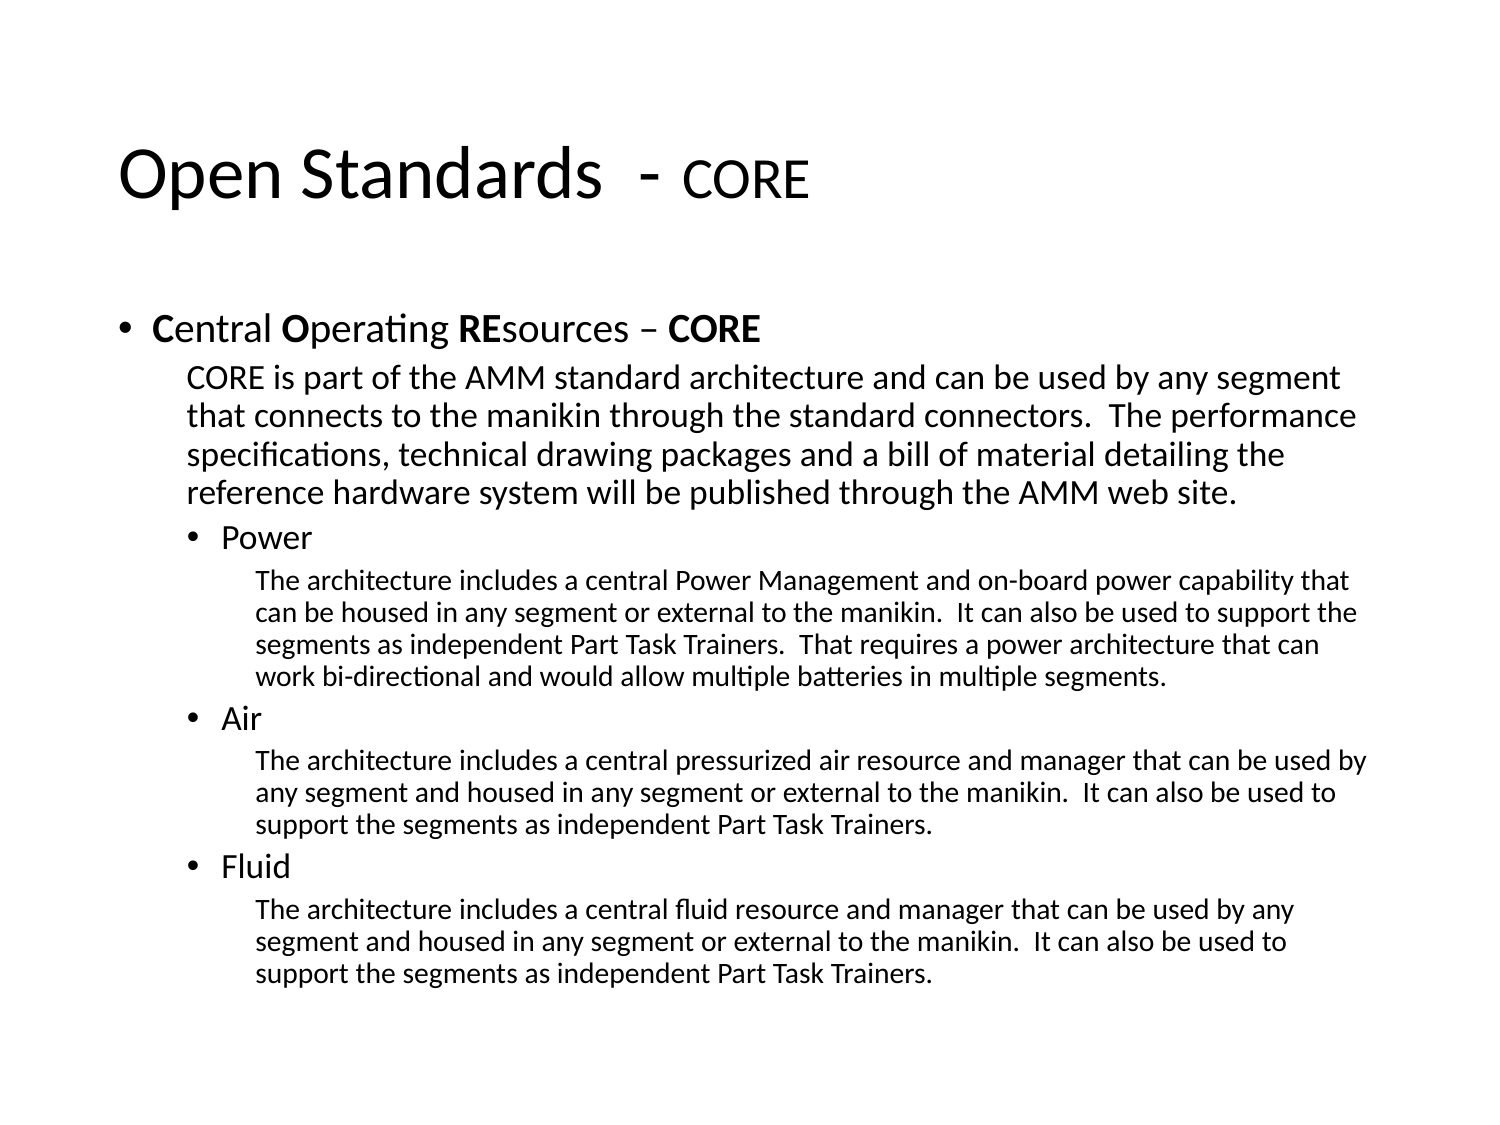

# Open Standards  - CORE
Central Operating REsources – CORE
CORE is part of the AMM standard architecture and can be used by any segment that connects to the manikin through the standard connectors.  The performance specifications, technical drawing packages and a bill of material detailing the reference hardware system will be published through the AMM web site.
Power
The architecture includes a central Power Management and on-board power capability that can be housed in any segment or external to the manikin.  It can also be used to support the segments as independent Part Task Trainers.  That requires a power architecture that can work bi-directional and would allow multiple batteries in multiple segments.
Air
The architecture includes a central pressurized air resource and manager that can be used by any segment and housed in any segment or external to the manikin.  It can also be used to support the segments as independent Part Task Trainers.
Fluid
The architecture includes a central fluid resource and manager that can be used by any segment and housed in any segment or external to the manikin.  It can also be used to support the segments as independent Part Task Trainers.